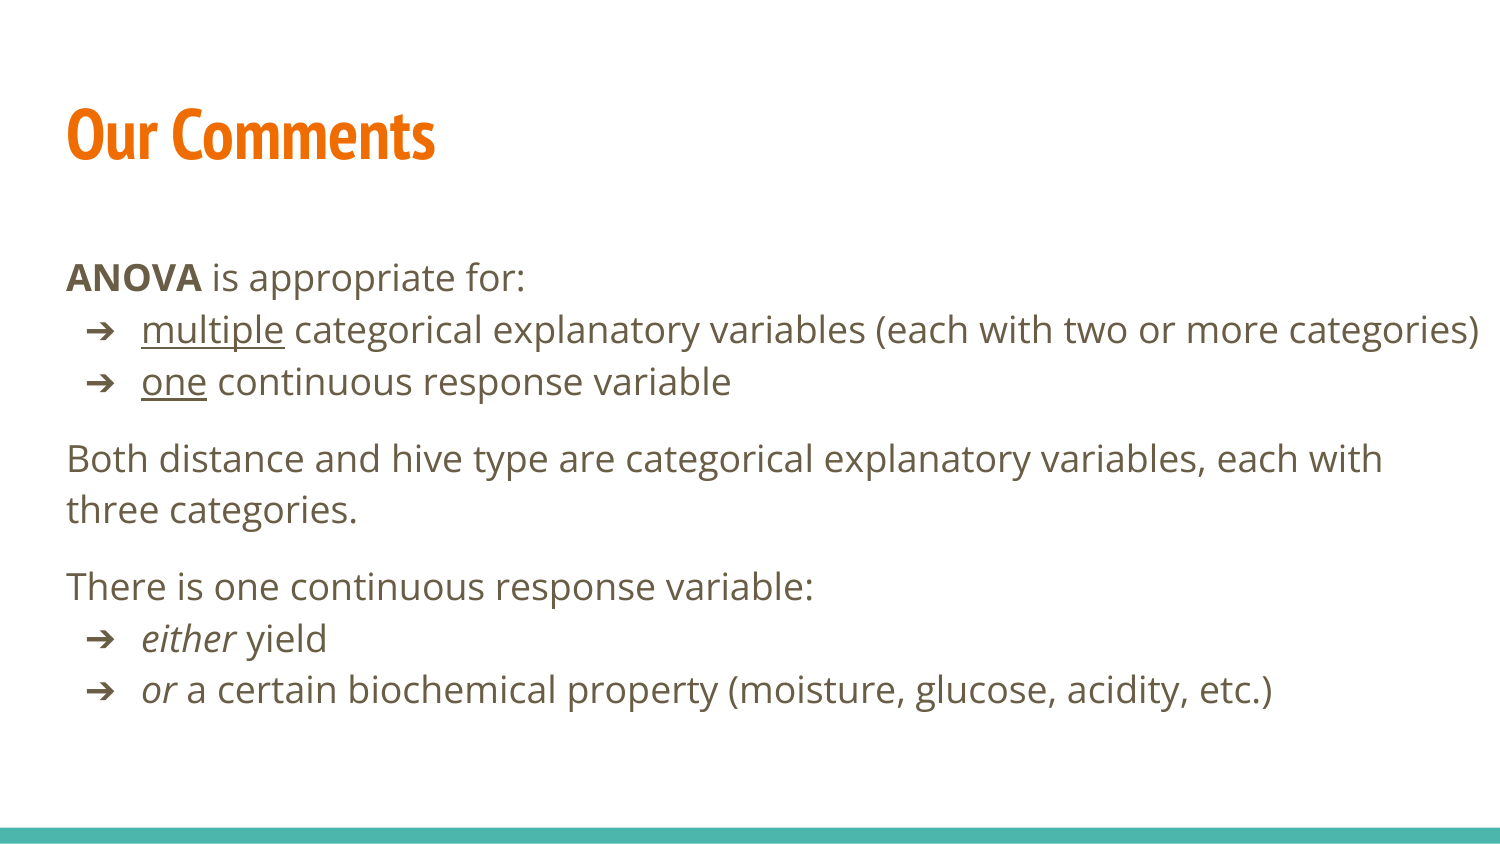

# Our Comments
ANOVA is appropriate for:
multiple categorical explanatory variables (each with two or more categories)
one continuous response variable
Both distance and hive type are categorical explanatory variables, each with three categories.
There is one continuous response variable:
either yield
or a certain biochemical property (moisture, glucose, acidity, etc.)